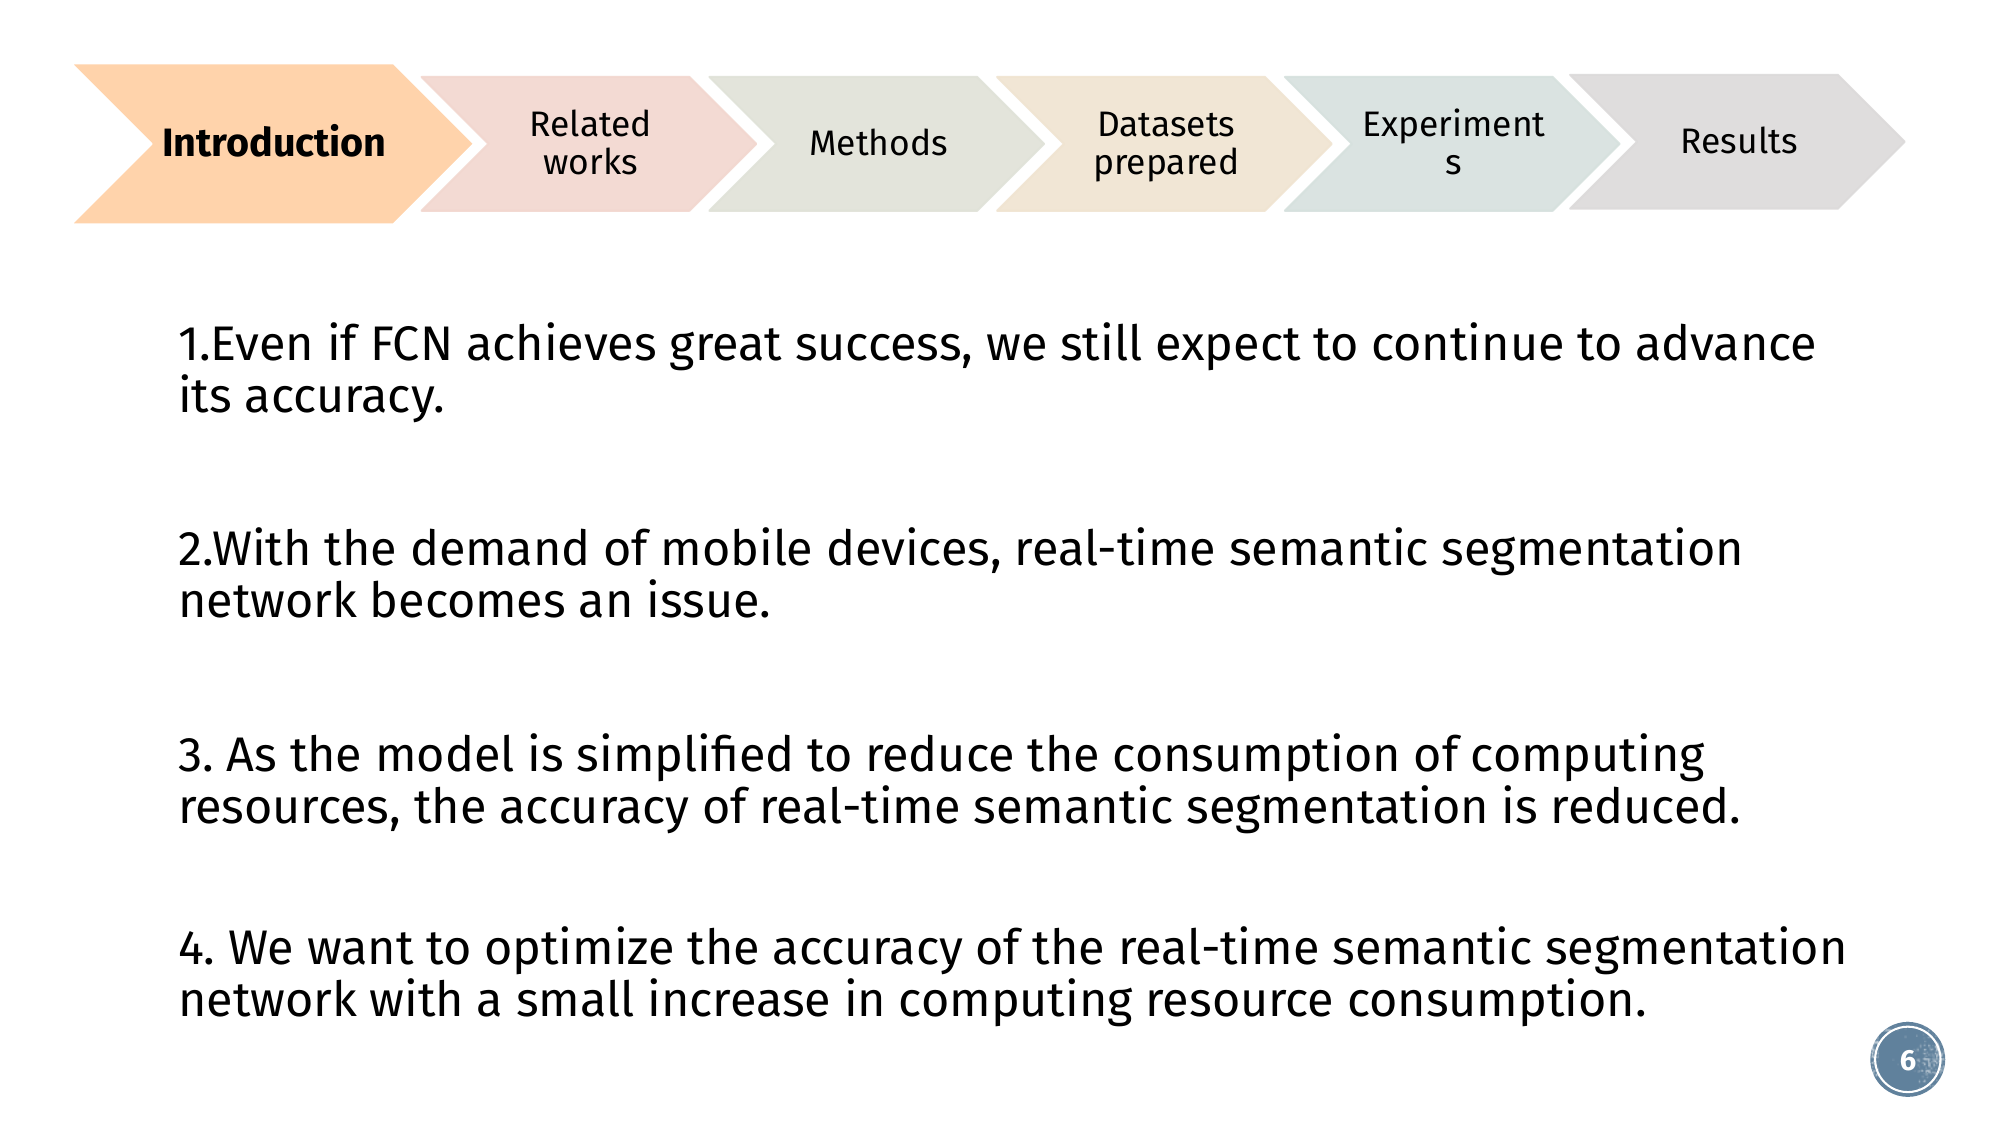

Introduction
Related works
Methods
Datasets prepared
Experiments
Results
1.Even if FCN achieves great success, we still expect to continue to advance its accuracy.

2.With the demand of mobile devices, real-time semantic segmentation network becomes an issue.

3. As the model is simplified to reduce the consumption of computing resources, the accuracy of real-time semantic segmentation is reduced.

4. We want to optimize the accuracy of the real-time semantic segmentation network with a small increase in computing resource consumption.

6